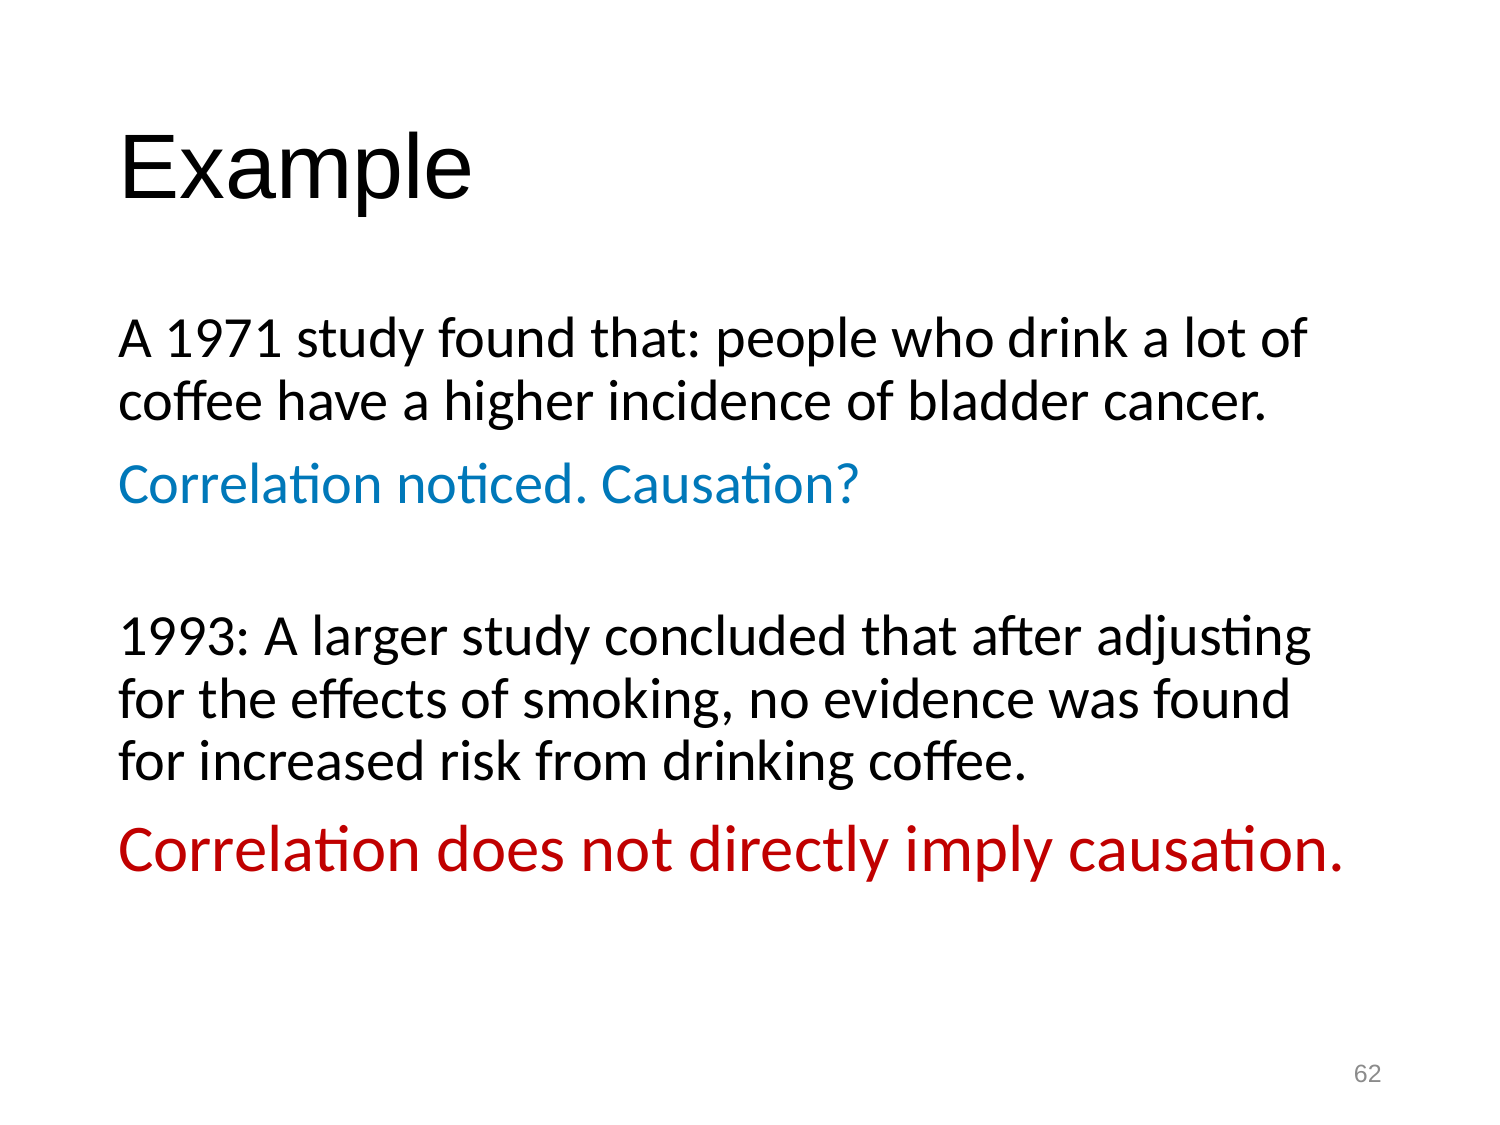

# Example
A 1971 study found that: people who drink a lot of coffee have a higher incidence of bladder cancer.
Correlation noticed. Causation?

1993: A larger study concluded that after adjusting for the effects of smoking, no evidence was found for increased risk from drinking coffee.
Correlation does not directly imply causation.

62